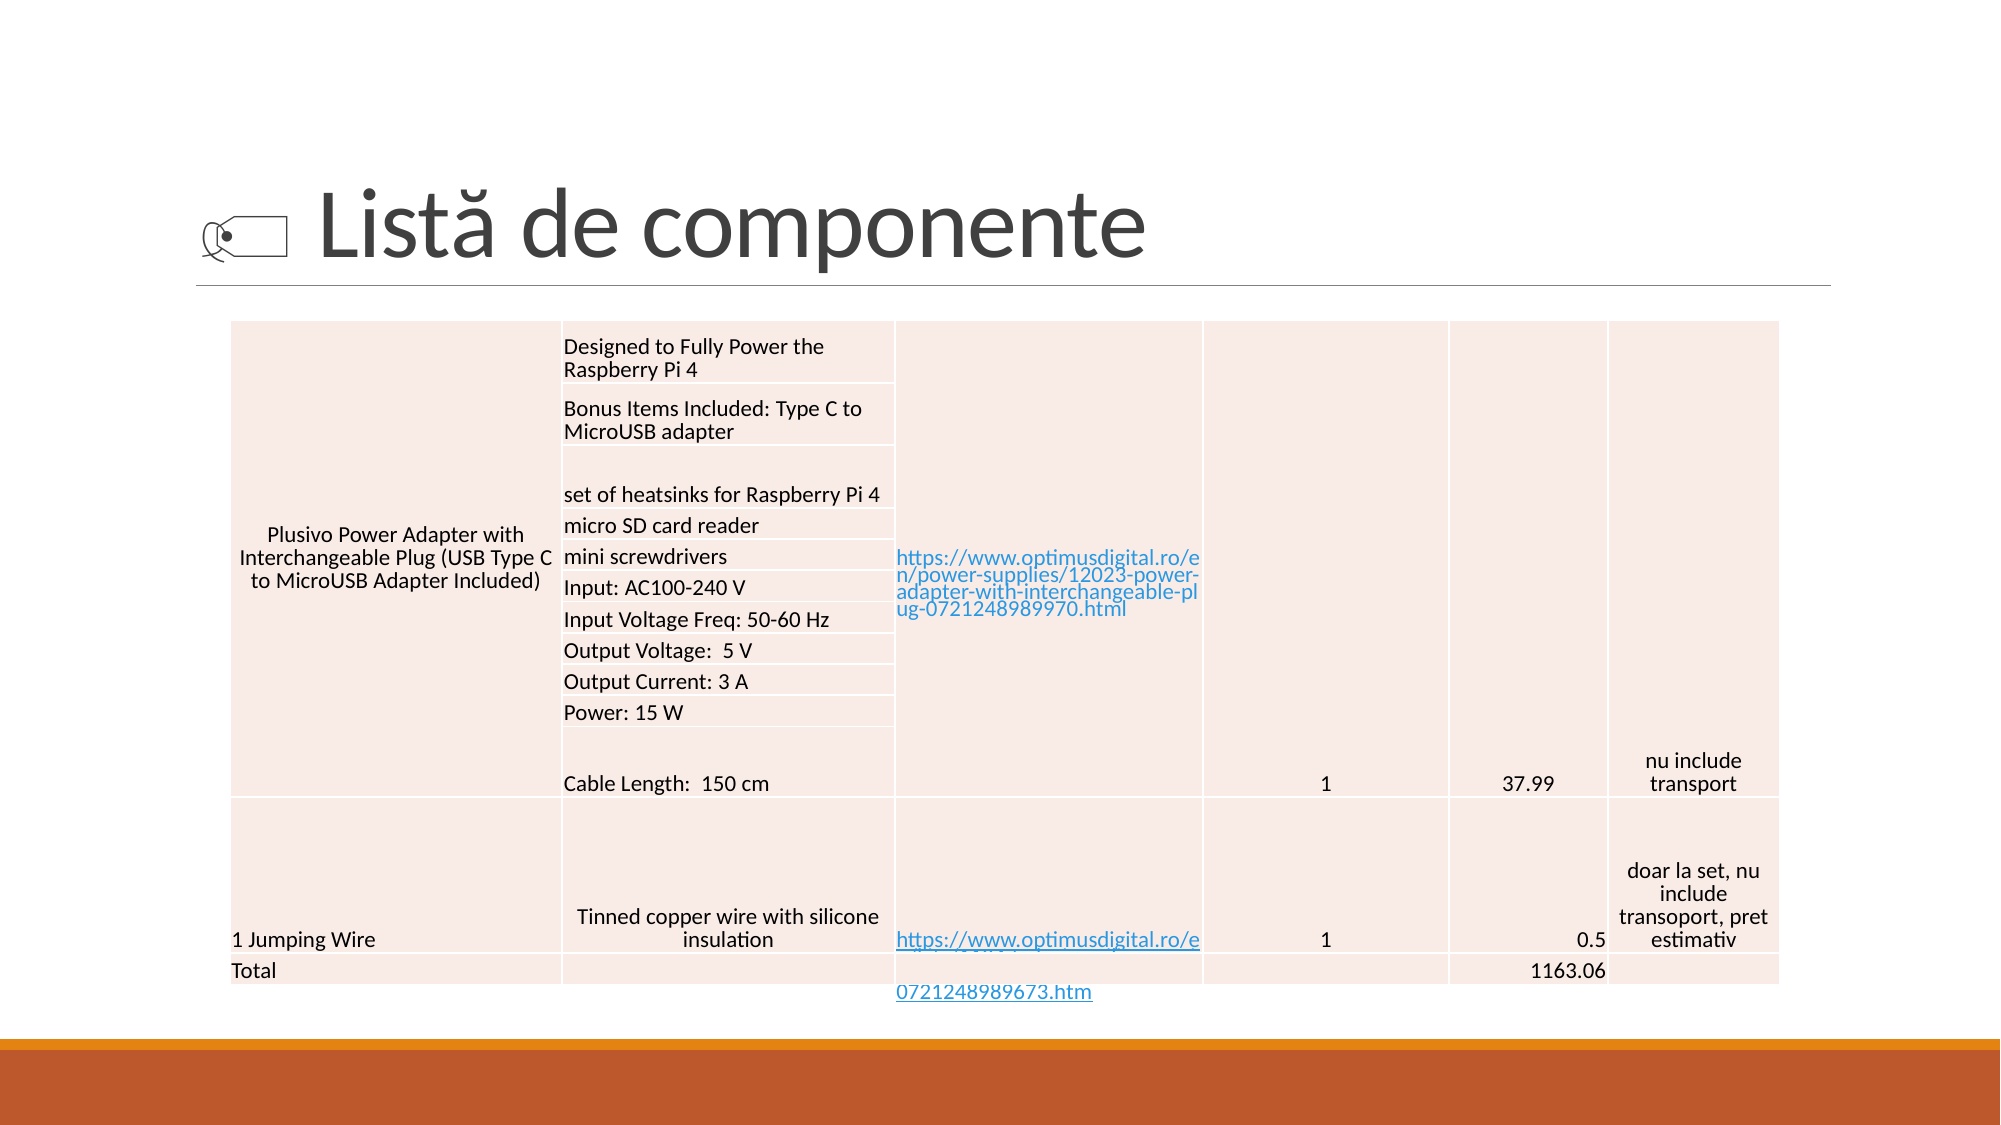

# 🏷 Listă de componente
| Plusivo Power Adapter with Interchangeable Plug (USB Type C to MicroUSB Adapter Included) | Designed to Fully Power the Raspberry Pi 4 | https://www.optimusdigital.ro/en/power-supplies/12023-power-adapter-with-interchangeable-plug-0721248989970.html | 1 | 37.99 | nu include transport |
| --- | --- | --- | --- | --- | --- |
|  | Bonus Items Included: Type C to MicroUSB adapter |  |  |  |  |
|  | set of heatsinks for Raspberry Pi 4 |  |  |  |  |
|  | micro SD card reader |  |  |  |  |
|  | mini screwdrivers |  |  |  |  |
|  | Input: AC100-240 V |  |  |  |  |
|  | Input Voltage Freq: 50-60 Hz |  |  |  |  |
|  | Output Voltage: 5 V |  |  |  |  |
|  | Output Current: 3 A |  |  |  |  |
|  | Power: 15 W |  |  |  |  |
|  | Cable Length: 150 cm |  |  |  |  |
| 1 Jumping Wire | Tinned copper wire with silicone insulation | https://www.optimusdigital.ro/en/kits/11947-plusivo-silicone-wire-kit-18awg-6-colors-5m-each-0721248989673.htm | 1 | 0.5 | doar la set, nu include transoport, pret estimativ |
| Total |  |  |  | 1163.06 |  |